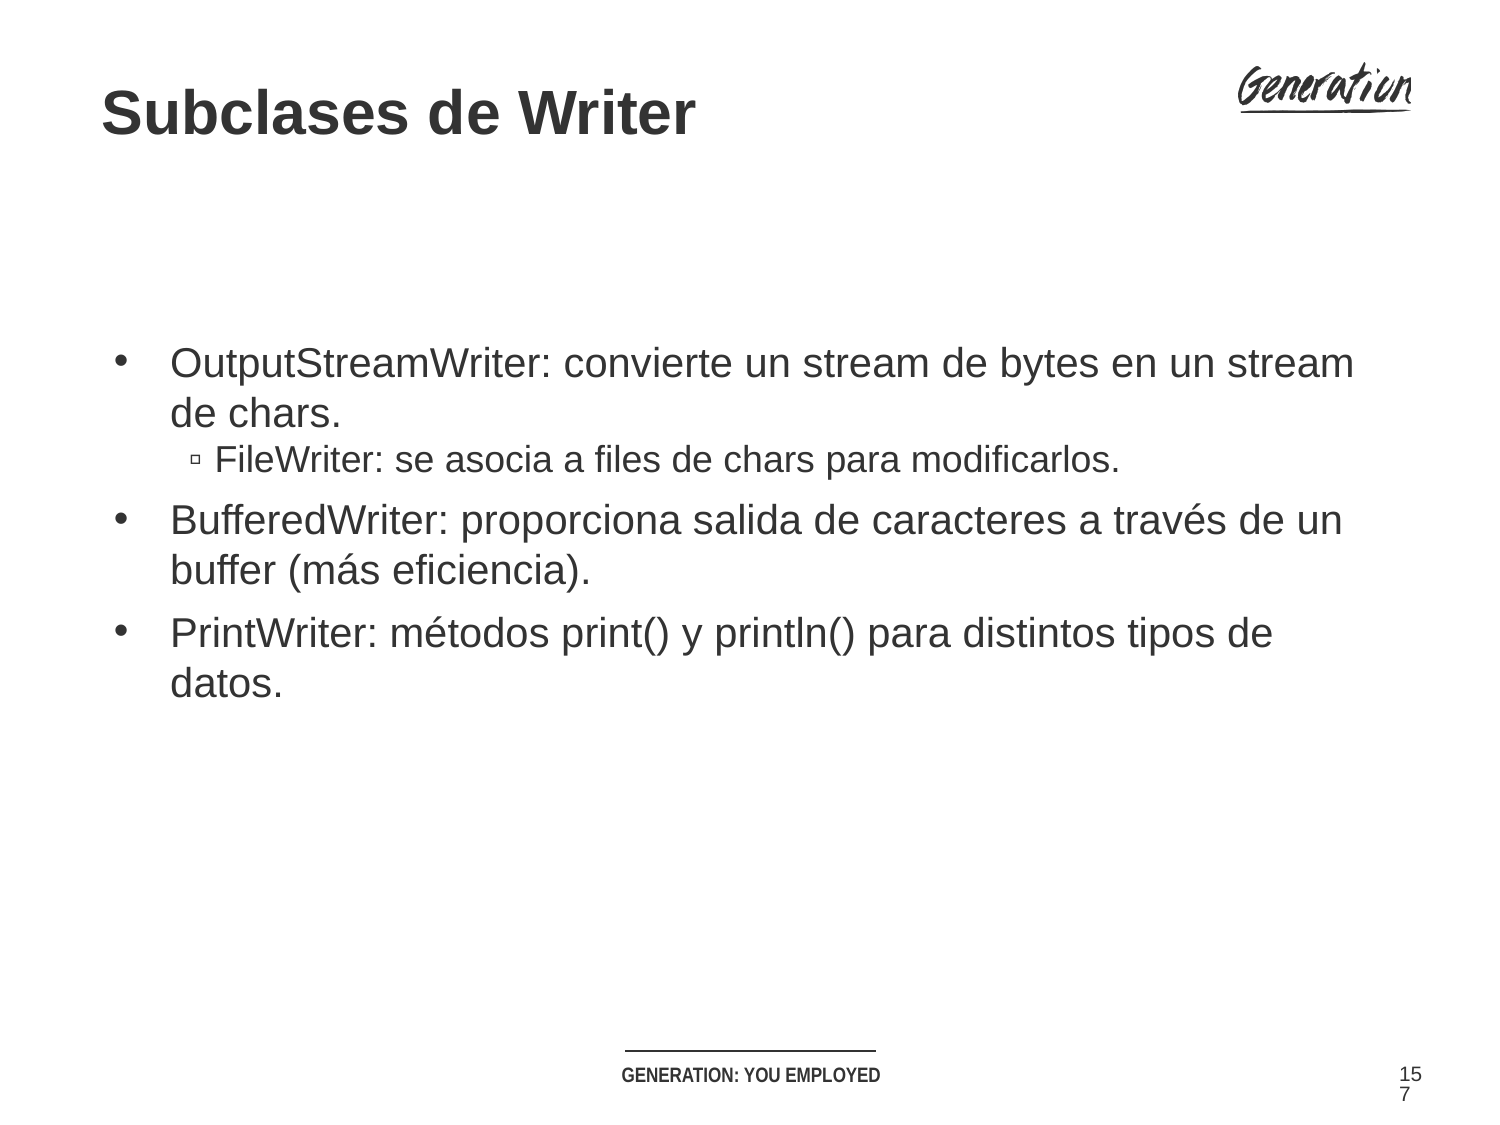

Subclases de Writer
OutputStreamWriter: convierte un stream de bytes en un stream de chars.
FileWriter: se asocia a files de chars para modificarlos.
BufferedWriter: proporciona salida de caracteres a través de un buffer (más eficiencia).
PrintWriter: métodos print() y println() para distintos tipos de datos.